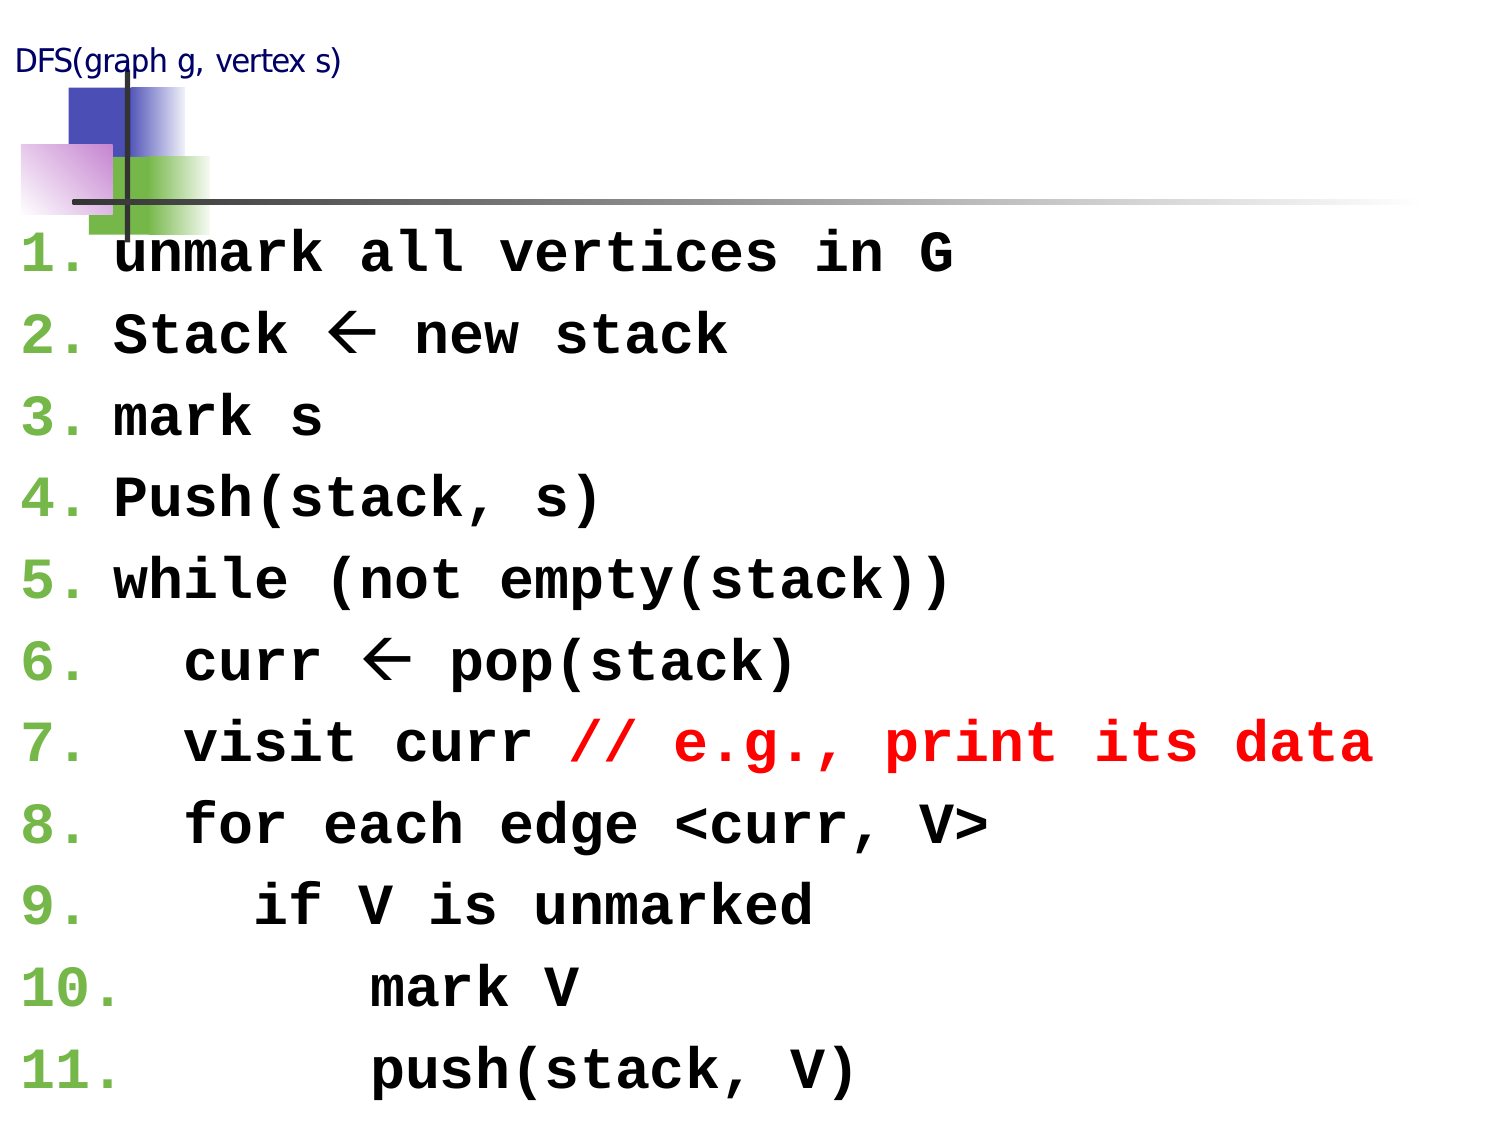

# DFS(graph g, vertex s)
unmark all vertices in G
Stack 🡨 new stack
mark s
Push(stack, s)
while (not empty(stack))
  curr 🡨 pop(stack)
  visit curr // e.g., print its data
  for each edge <curr, V>
    if V is unmarked
       mark V
       push(stack, V)

67